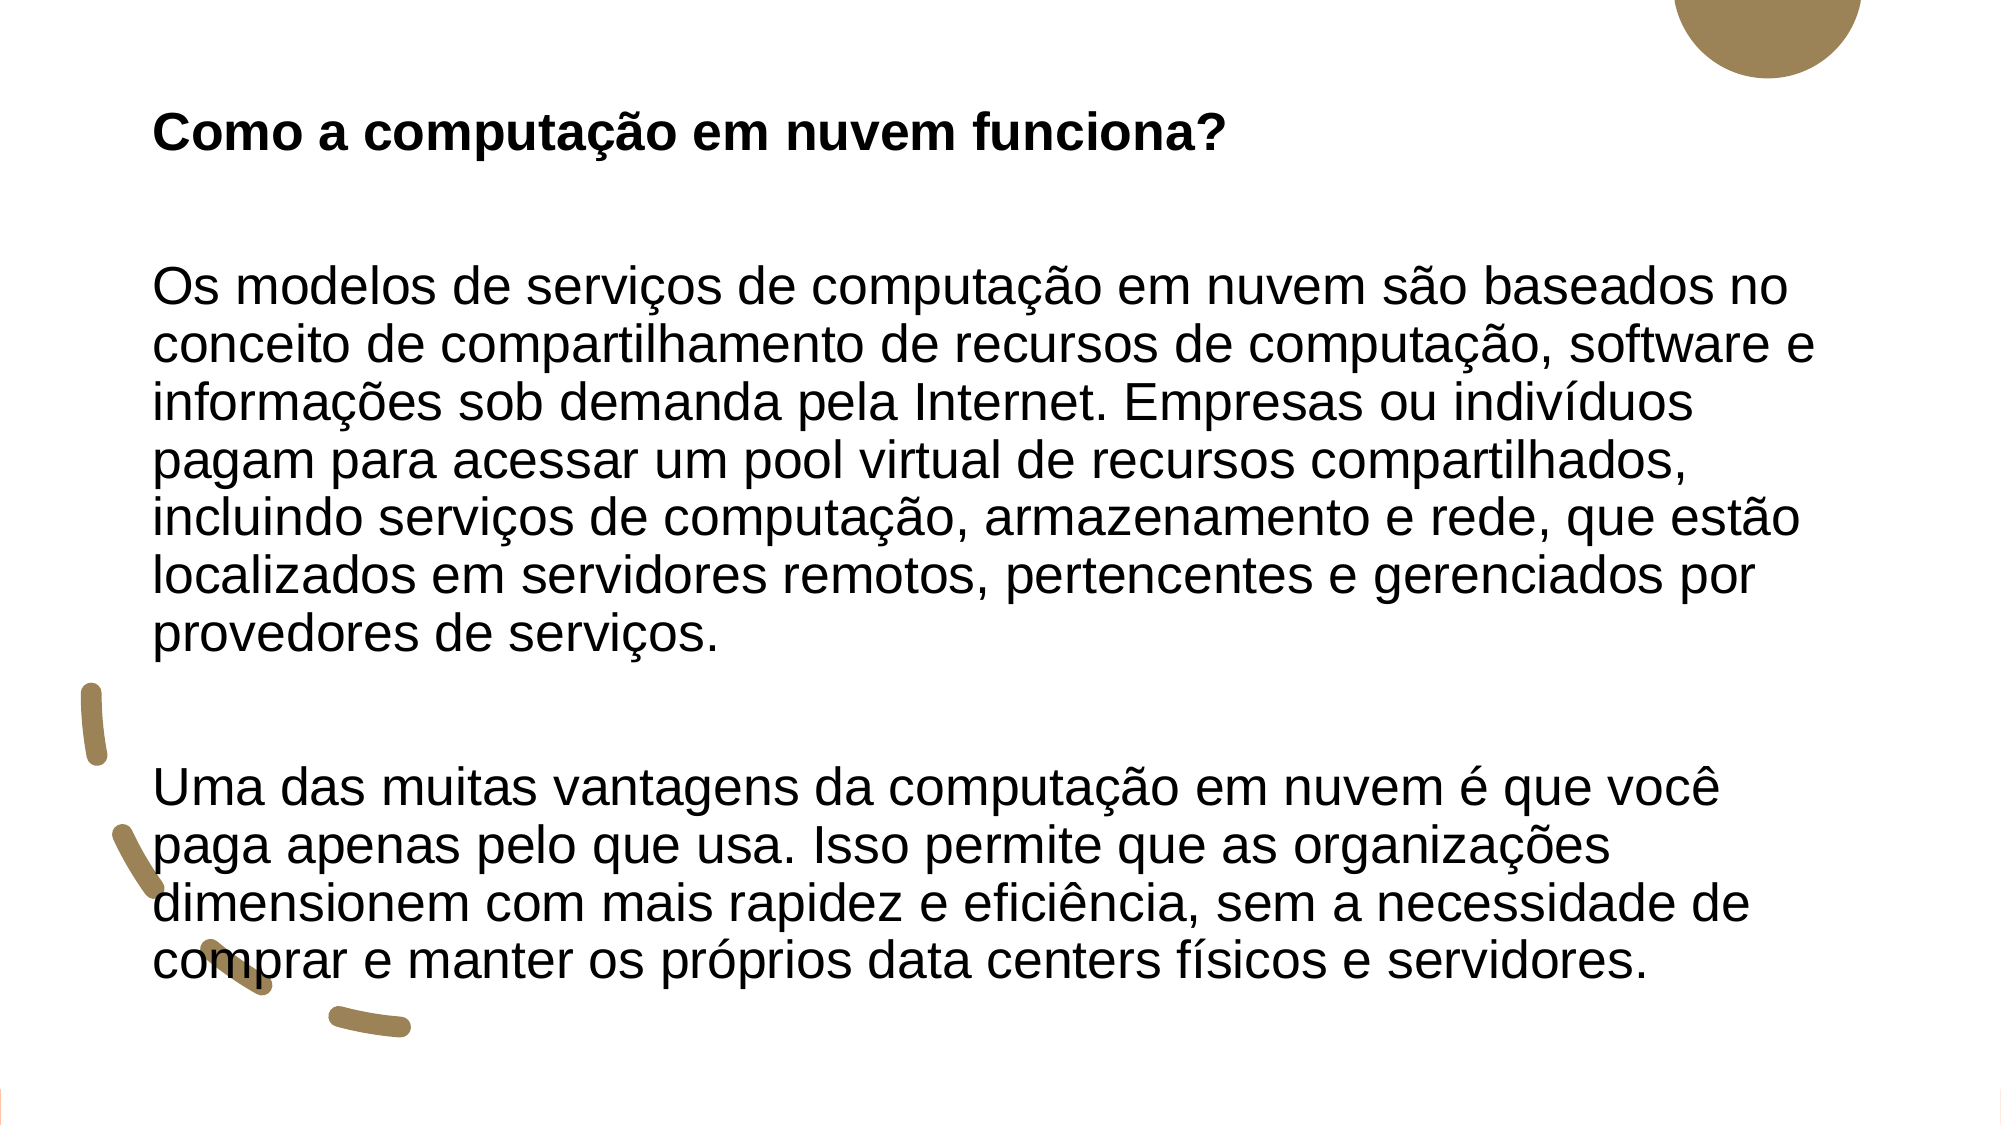

Como a computação em nuvem funciona?

Os modelos de serviços de computação em nuvem são baseados no conceito de compartilhamento de recursos de computação, software e informações sob demanda pela Internet. Empresas ou indivíduos pagam para acessar um pool virtual de recursos compartilhados, incluindo serviços de computação, armazenamento e rede, que estão localizados em servidores remotos, pertencentes e gerenciados por provedores de serviços.

Uma das muitas vantagens da computação em nuvem é que você paga apenas pelo que usa. Isso permite que as organizações dimensionem com mais rapidez e eficiência, sem a necessidade de comprar e manter os próprios data centers físicos e servidores.